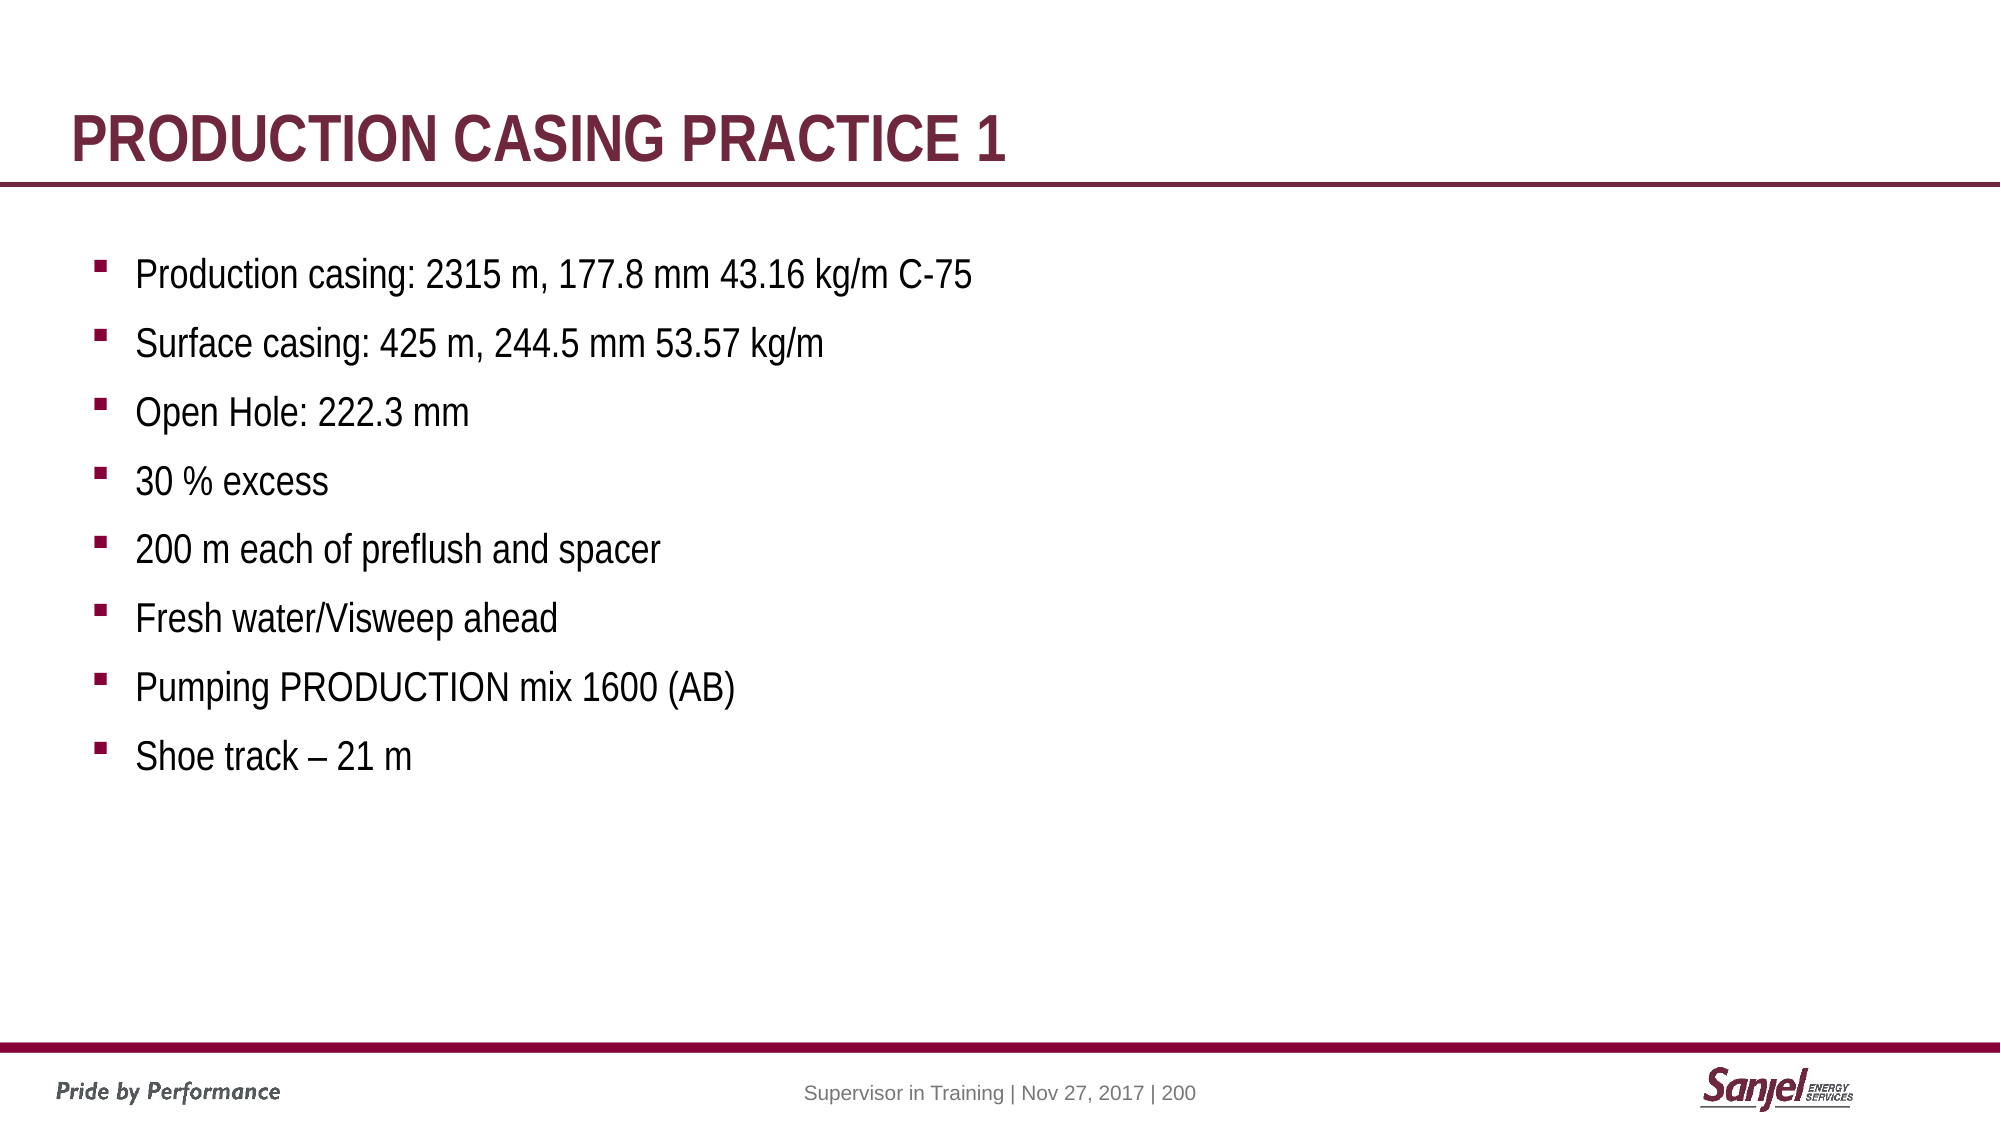

# Production casing Practice 1

Production casing: 2315 m, 177.8 mm 43.16 kg/m C-75
Surface casing: 425 m, 244.5 mm 53.57 kg/m
Open Hole: 222.3 mm
30 % excess
200 m each of preflush and spacer
Fresh water/Visweep ahead
Pumping PRODUCTION mix 1600 (AB)
Shoe track – 21 m